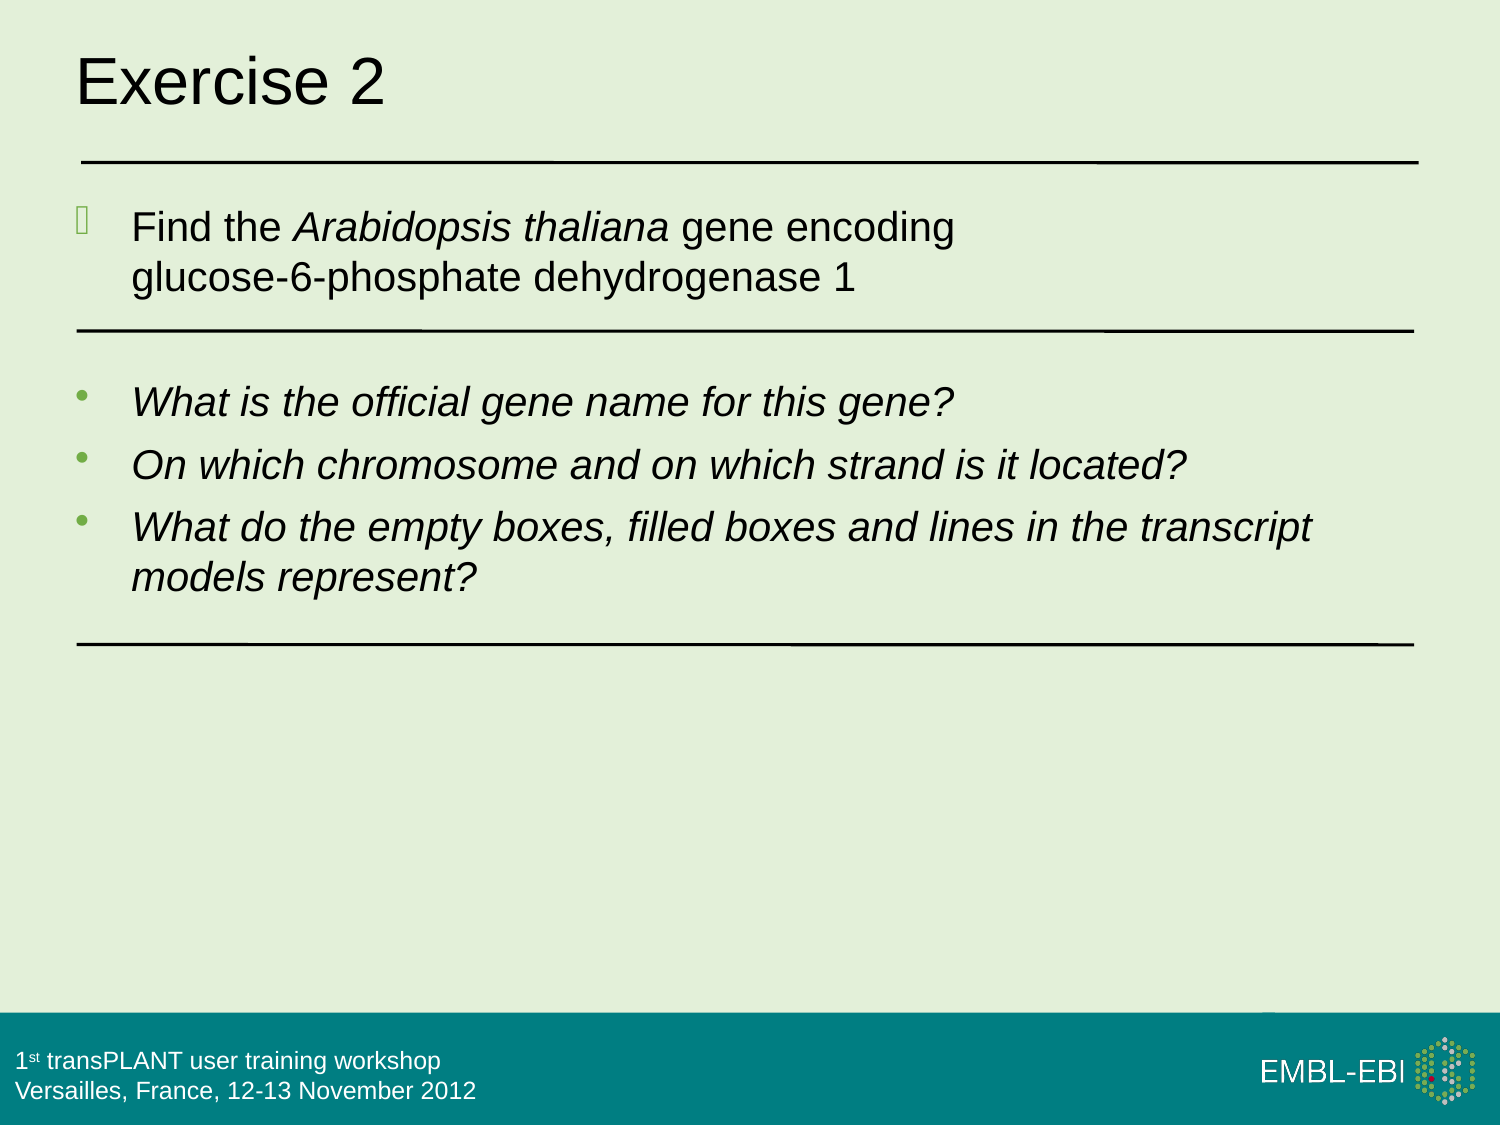

# Exercise 2
Find the Arabidopsis thaliana gene encoding                             glucose-6-phosphate dehydrogenase 1

What is the official gene name for this gene?
On which chromosome and on which strand is it located?
What do the empty boxes, filled boxes and lines in the transcript models represent?